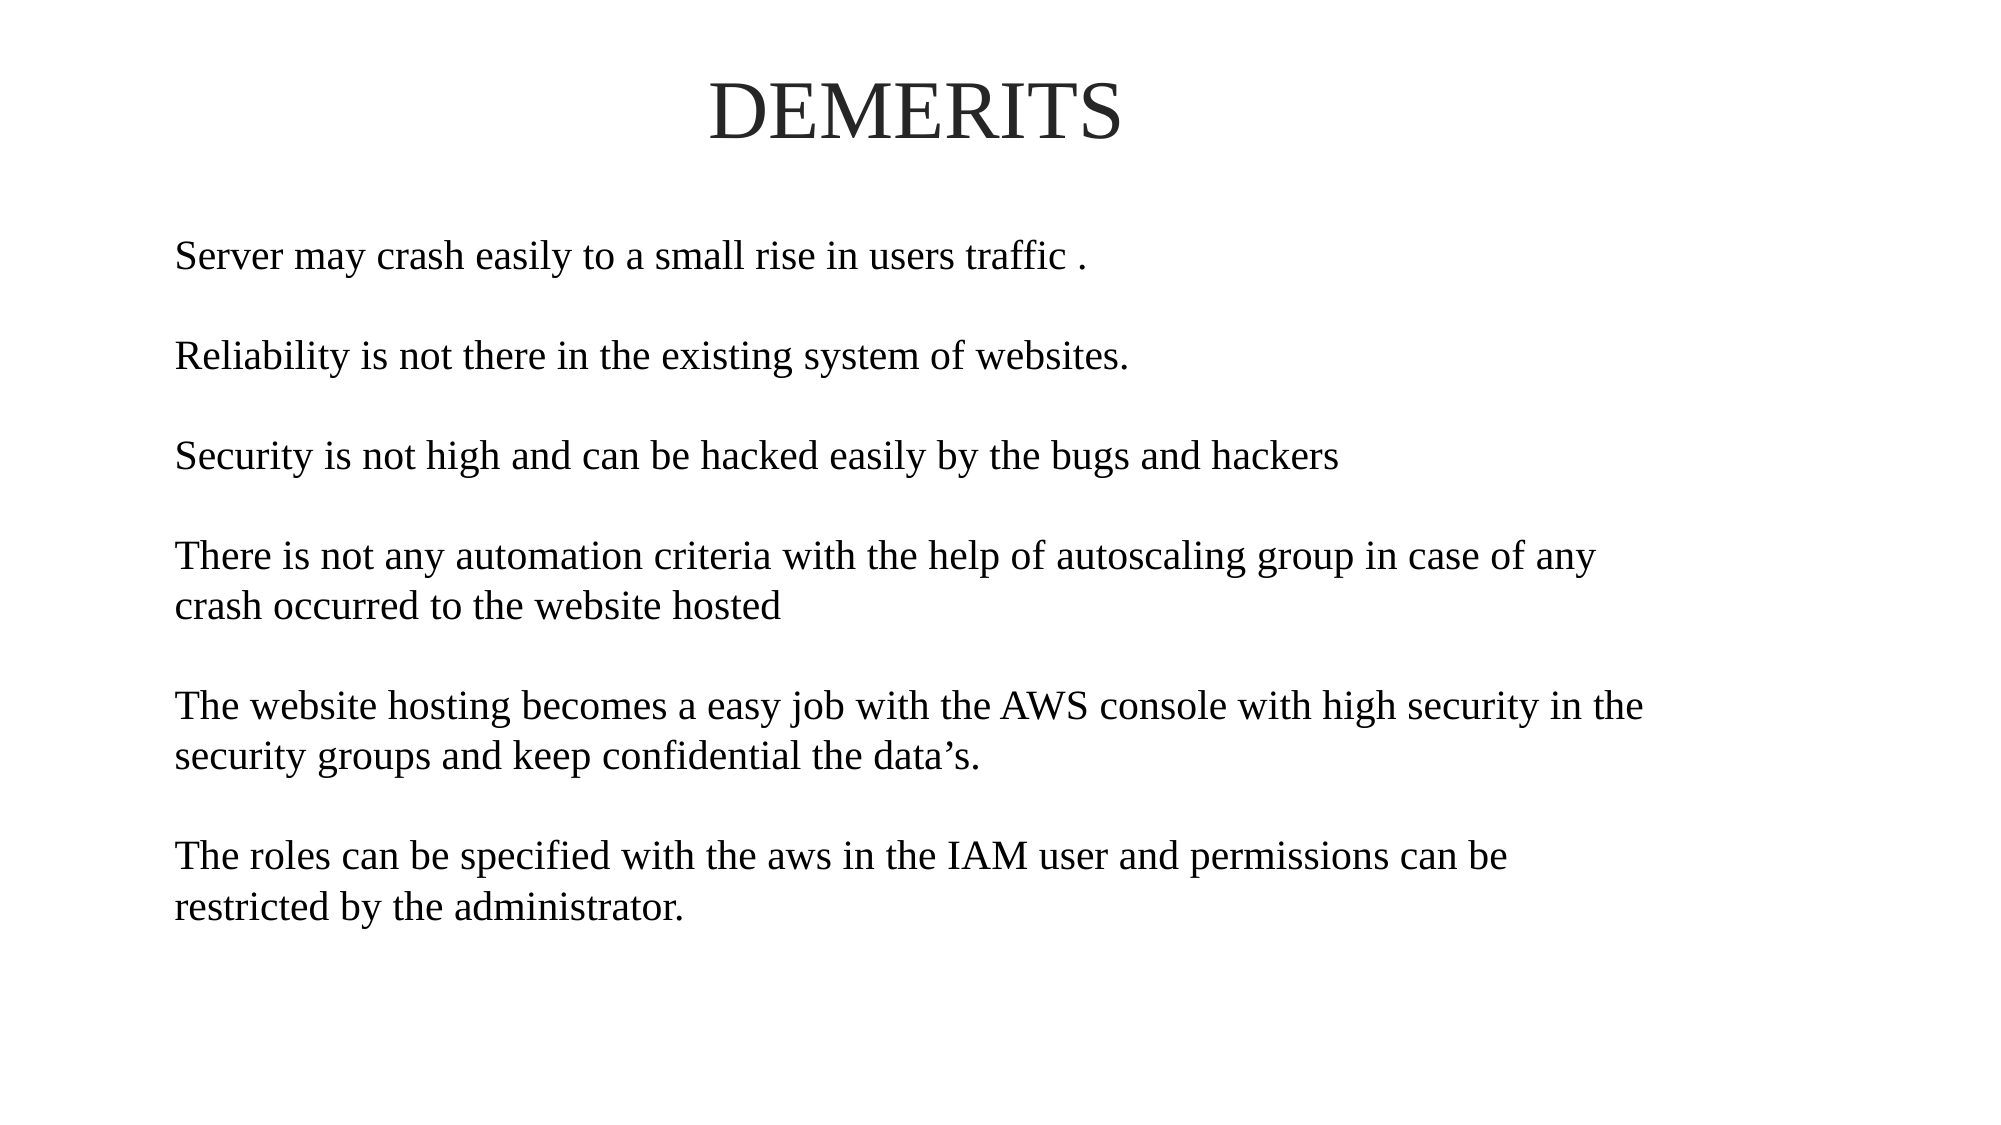

# DEMERITS
Server may crash easily to a small rise in users traffic .

Reliability is not there in the existing system of websites.

Security is not high and can be hacked easily by the bugs and hackers

There is not any automation criteria with the help of autoscaling group in case of any crash occurred to the website hosted

The website hosting becomes a easy job with the AWS console with high security in the security groups and keep confidential the data’s.

The roles can be specified with the aws in the IAM user and permissions can be restricted by the administrator.